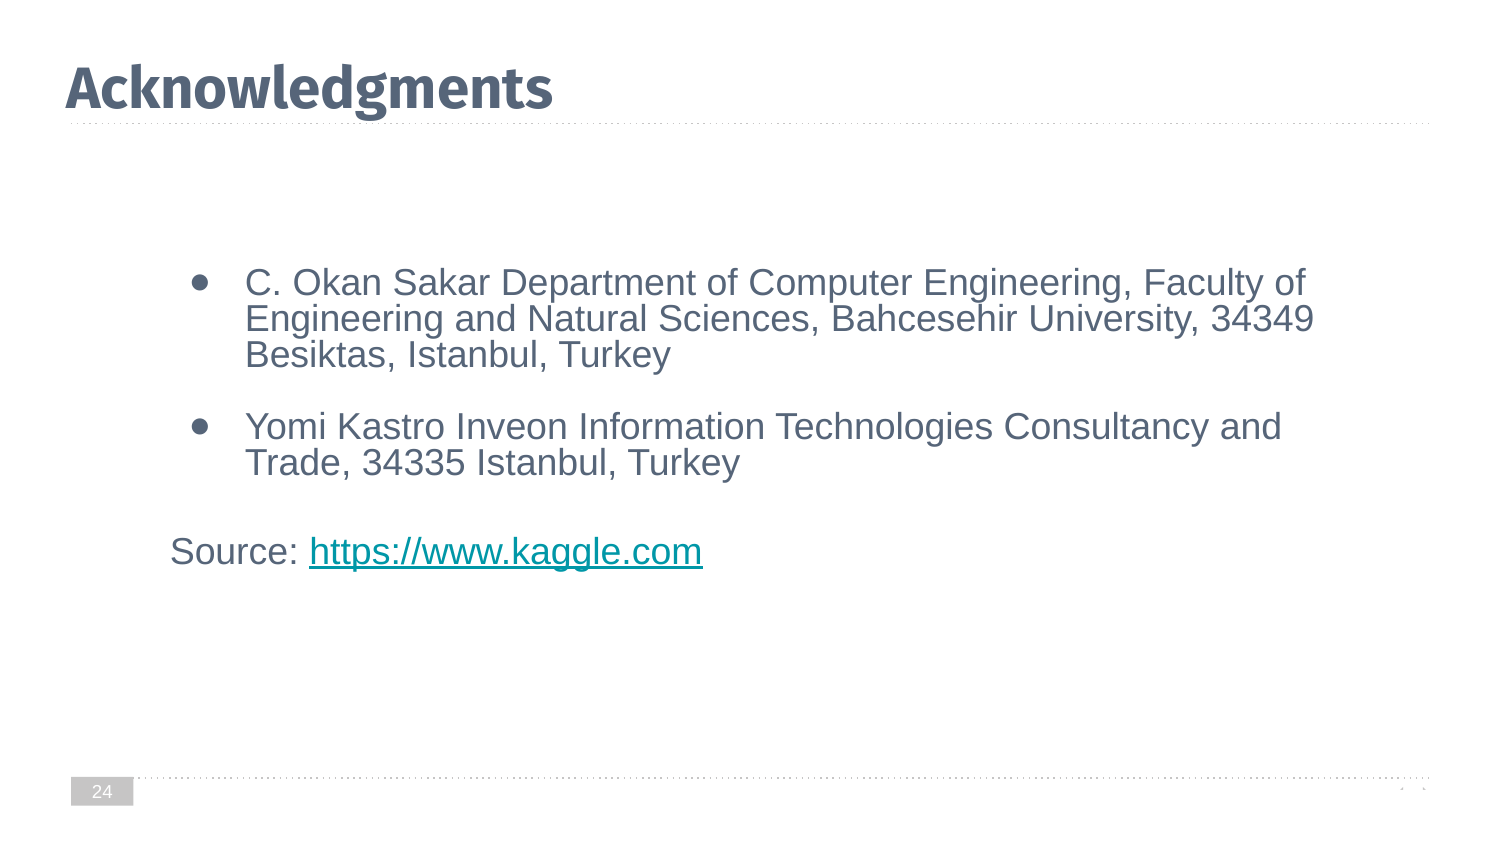

# Acknowledgments

C. Okan Sakar Department of Computer Engineering, Faculty of Engineering and Natural Sciences, Bahcesehir University, 34349 Besiktas, Istanbul, Turkey

Yomi Kastro Inveon Information Technologies Consultancy and Trade, 34335 Istanbul, Turkey

Source: https://www.kaggle.com
24